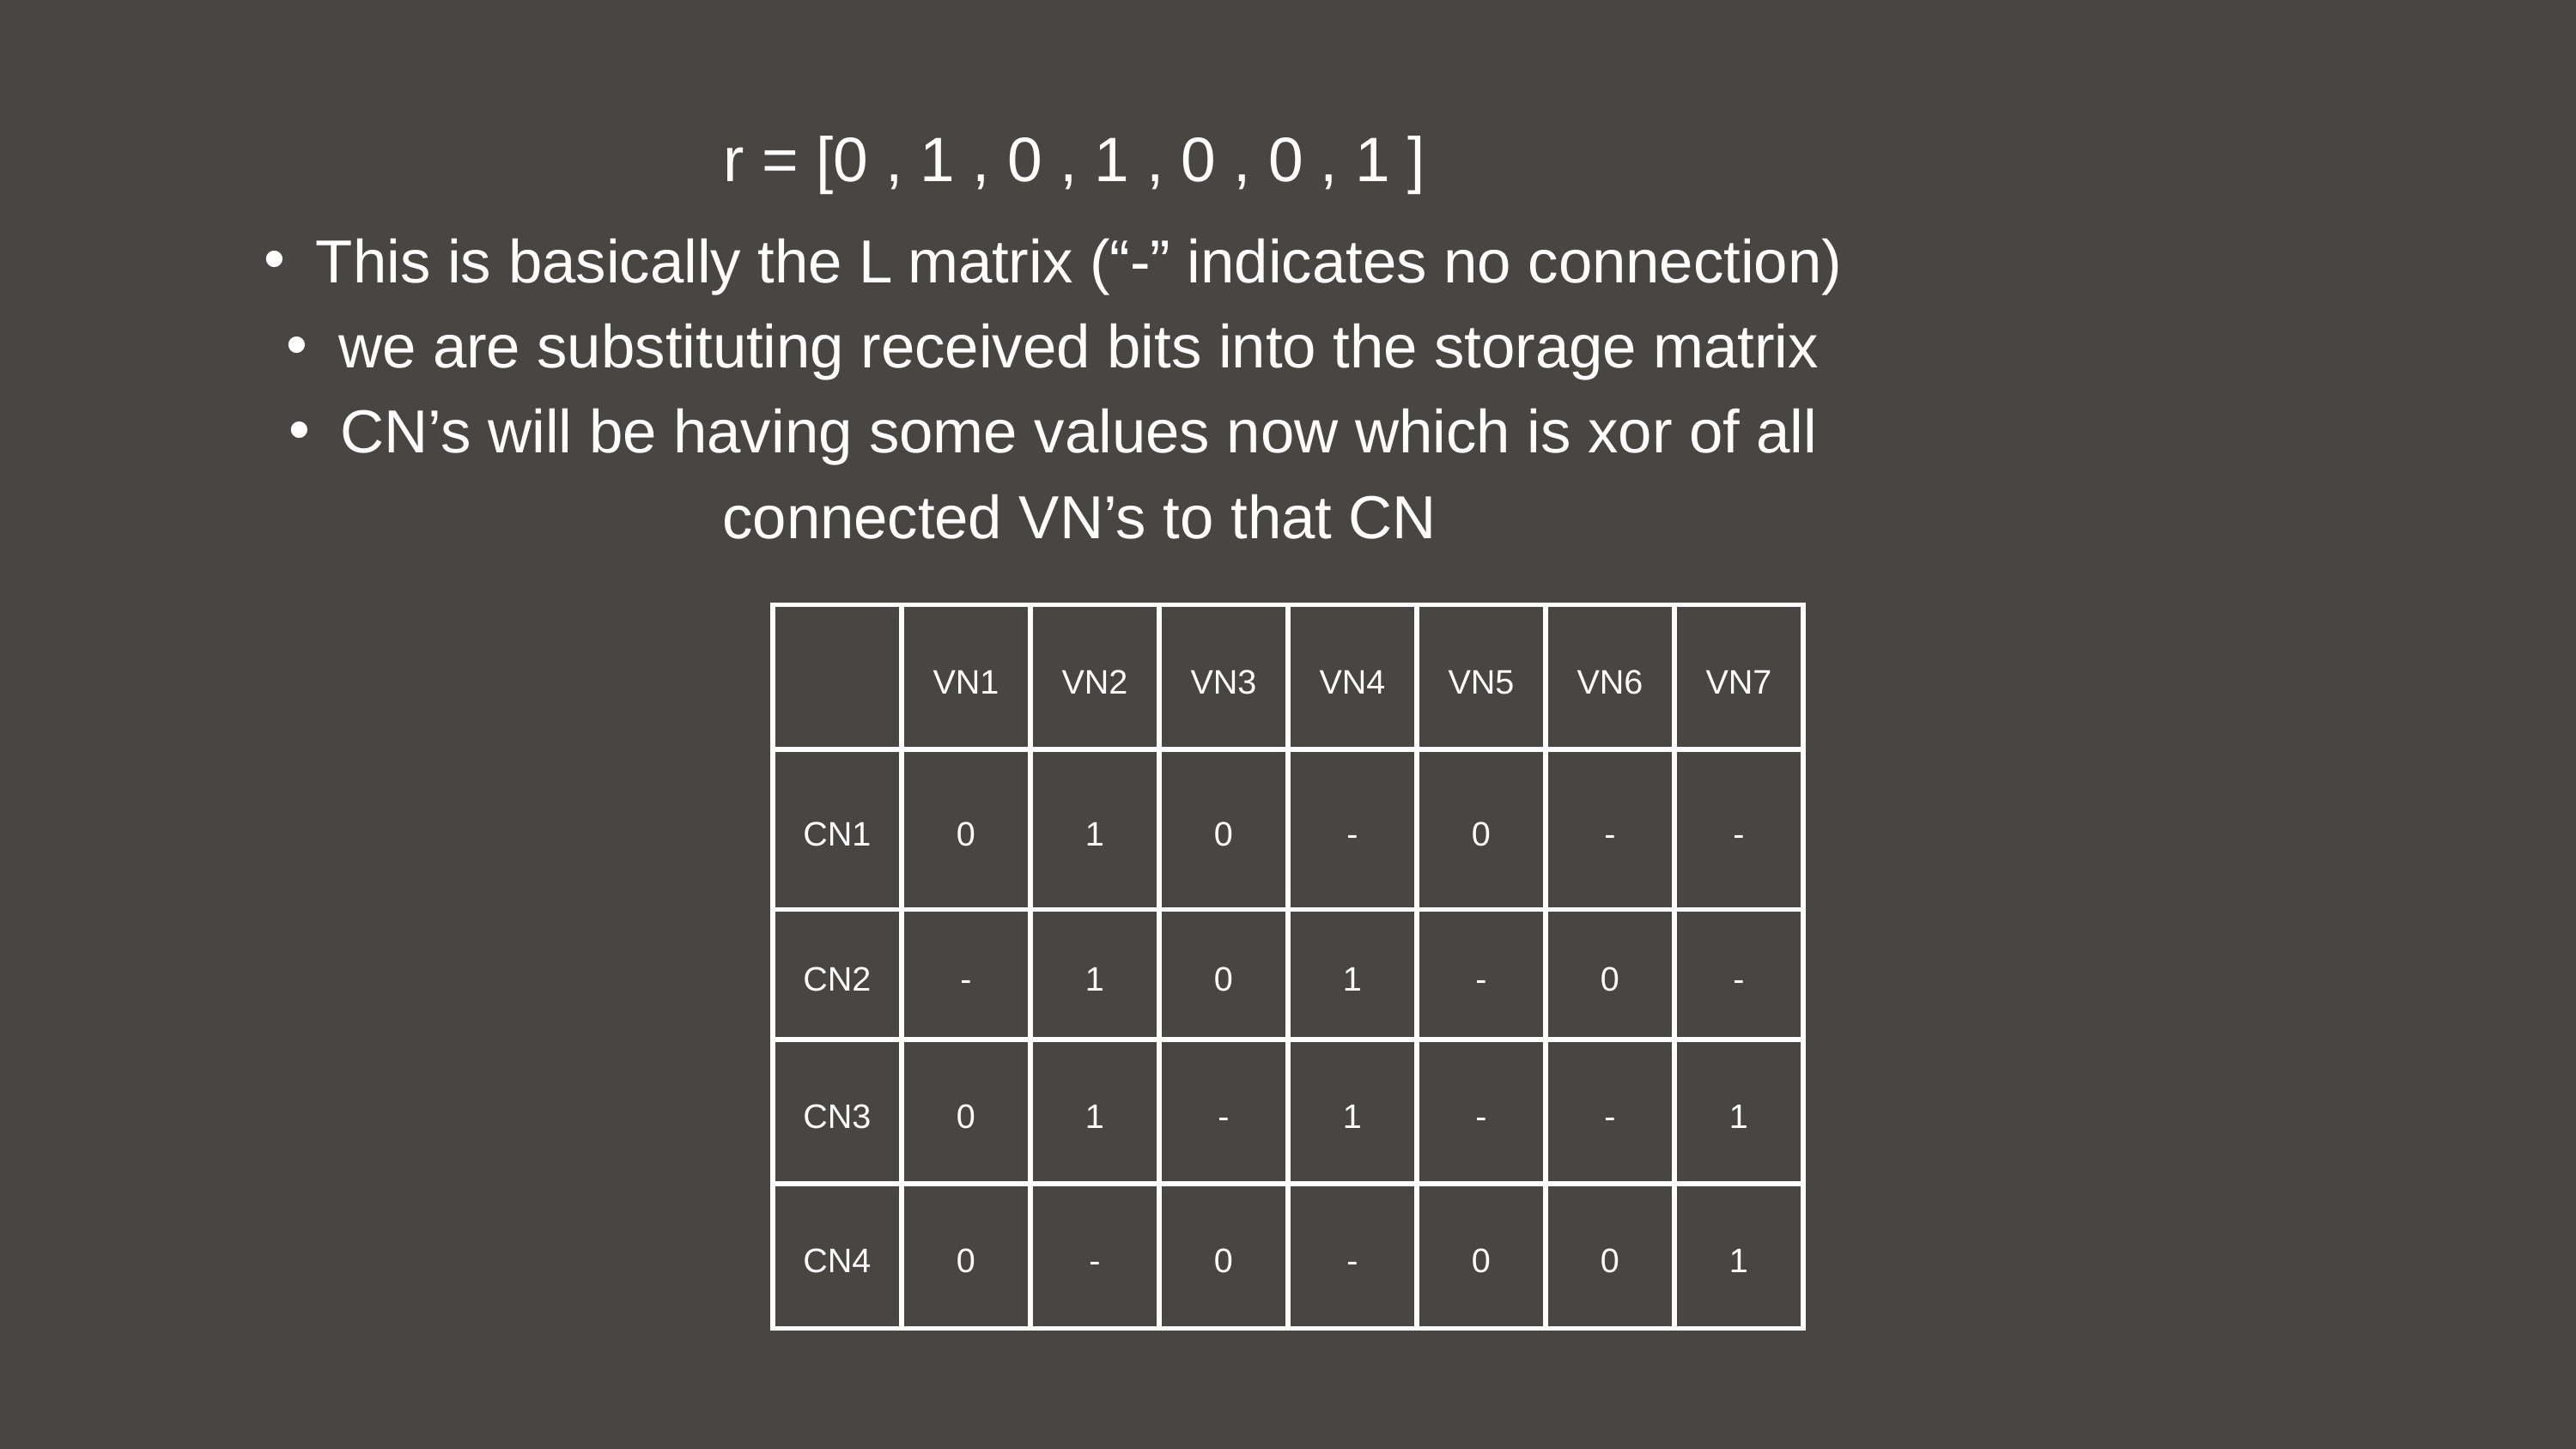

r = [0 , 1 , 0 , 1 , 0 , 0 , 1 ]
This is basically the L matrix (“-” indicates no connection)
we are substituting received bits into the storage matrix
CN’s will be having some values now which is xor of all connected VN’s to that CN
|  | VN1 | VN2 | VN3 | VN4 | VN5 | VN6 | VN7 |
| --- | --- | --- | --- | --- | --- | --- | --- |
| CN1 | 0 | 1 | 0 | - | 0 | - | - |
| CN2 | - | 1 | 0 | 1 | - | 0 | - |
| CN3 | 0 | 1 | - | 1 | - | - | 1 |
| CN4 | 0 | - | 0 | - | 0 | 0 | 1 |